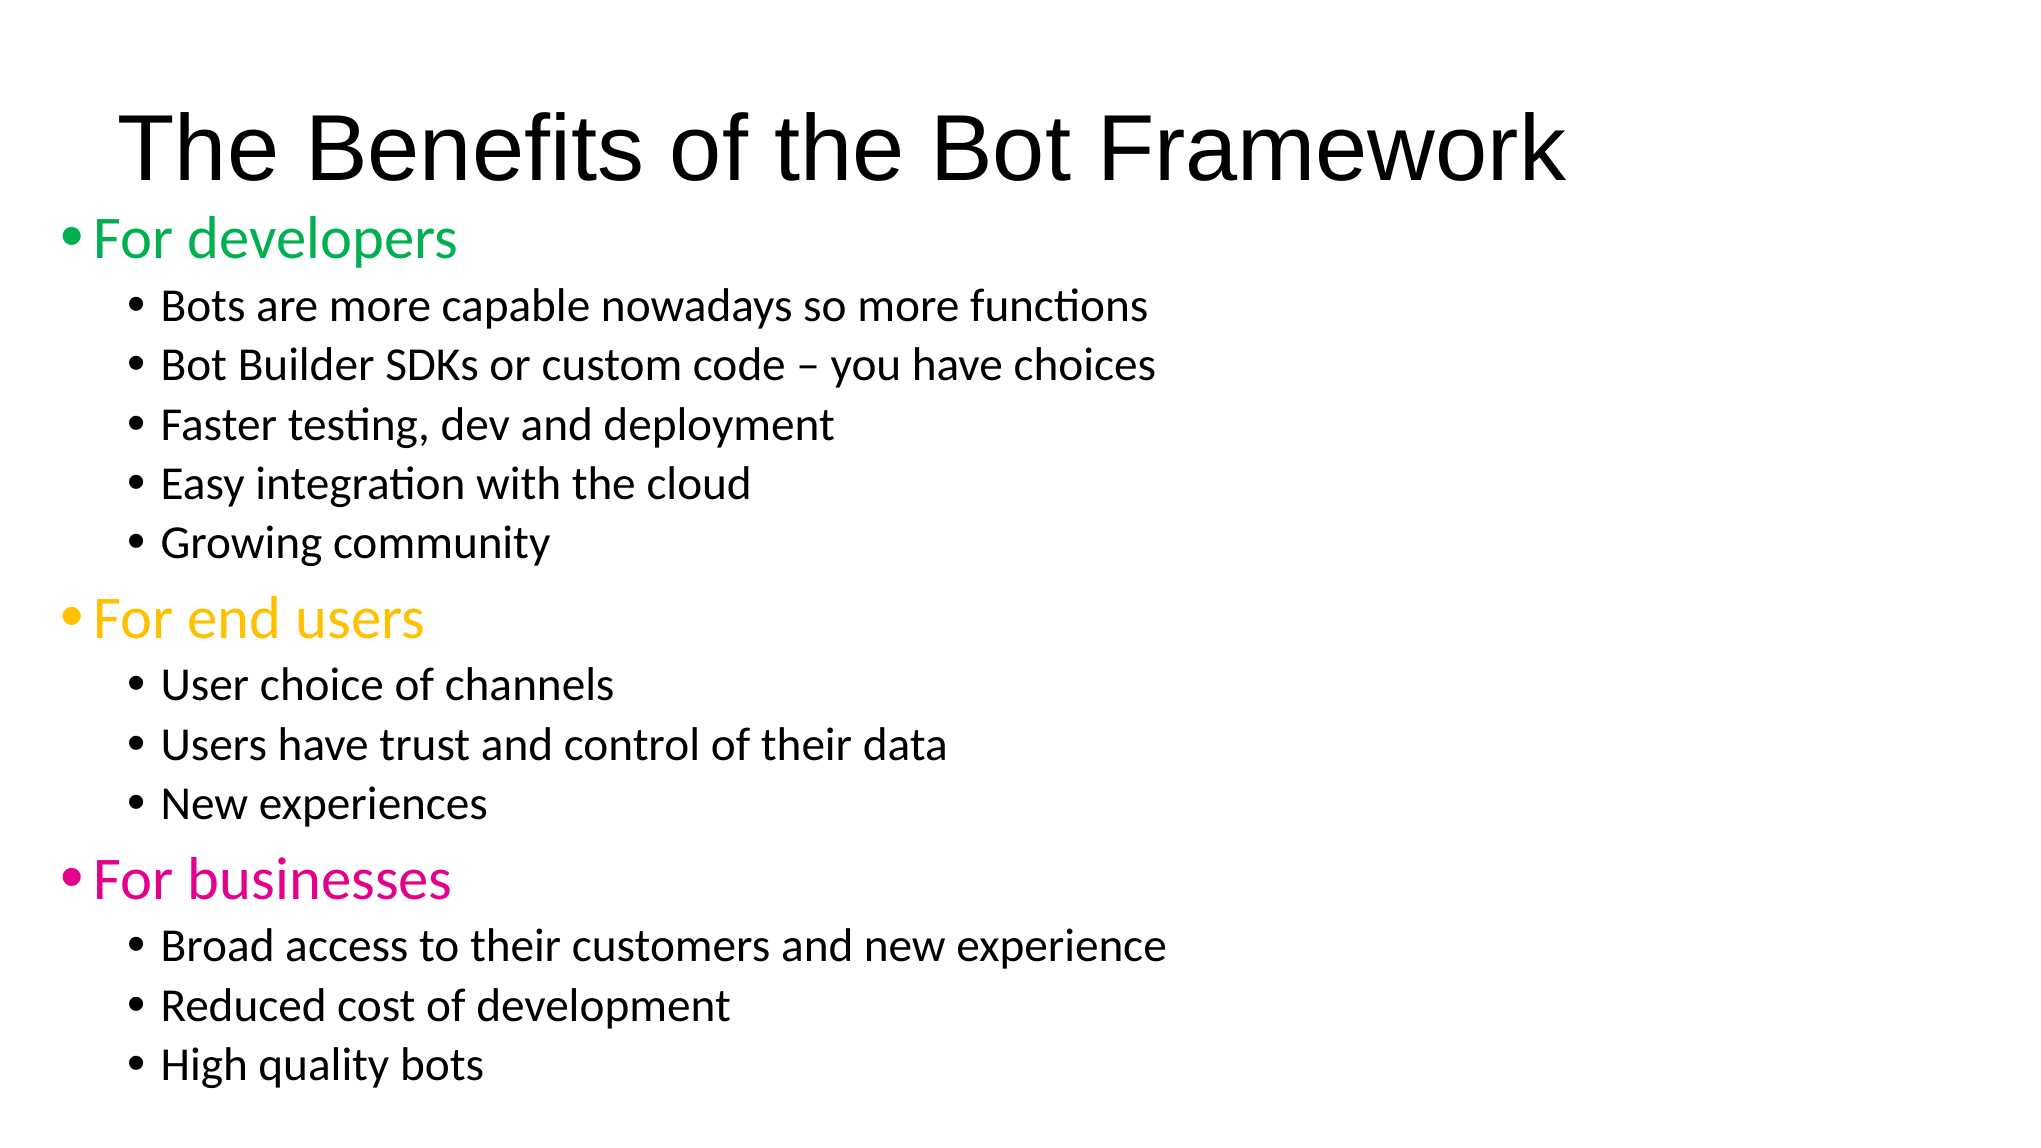

# The Benefits of the Bot Framework
For developers
Bots are more capable nowadays so more functions
Bot Builder SDKs or custom code – you have choices
Faster testing, dev and deployment
Easy integration with the cloud
Growing community
For end users
User choice of channels
Users have trust and control of their data
New experiences
For businesses
Broad access to their customers and new experience
Reduced cost of development
High quality bots